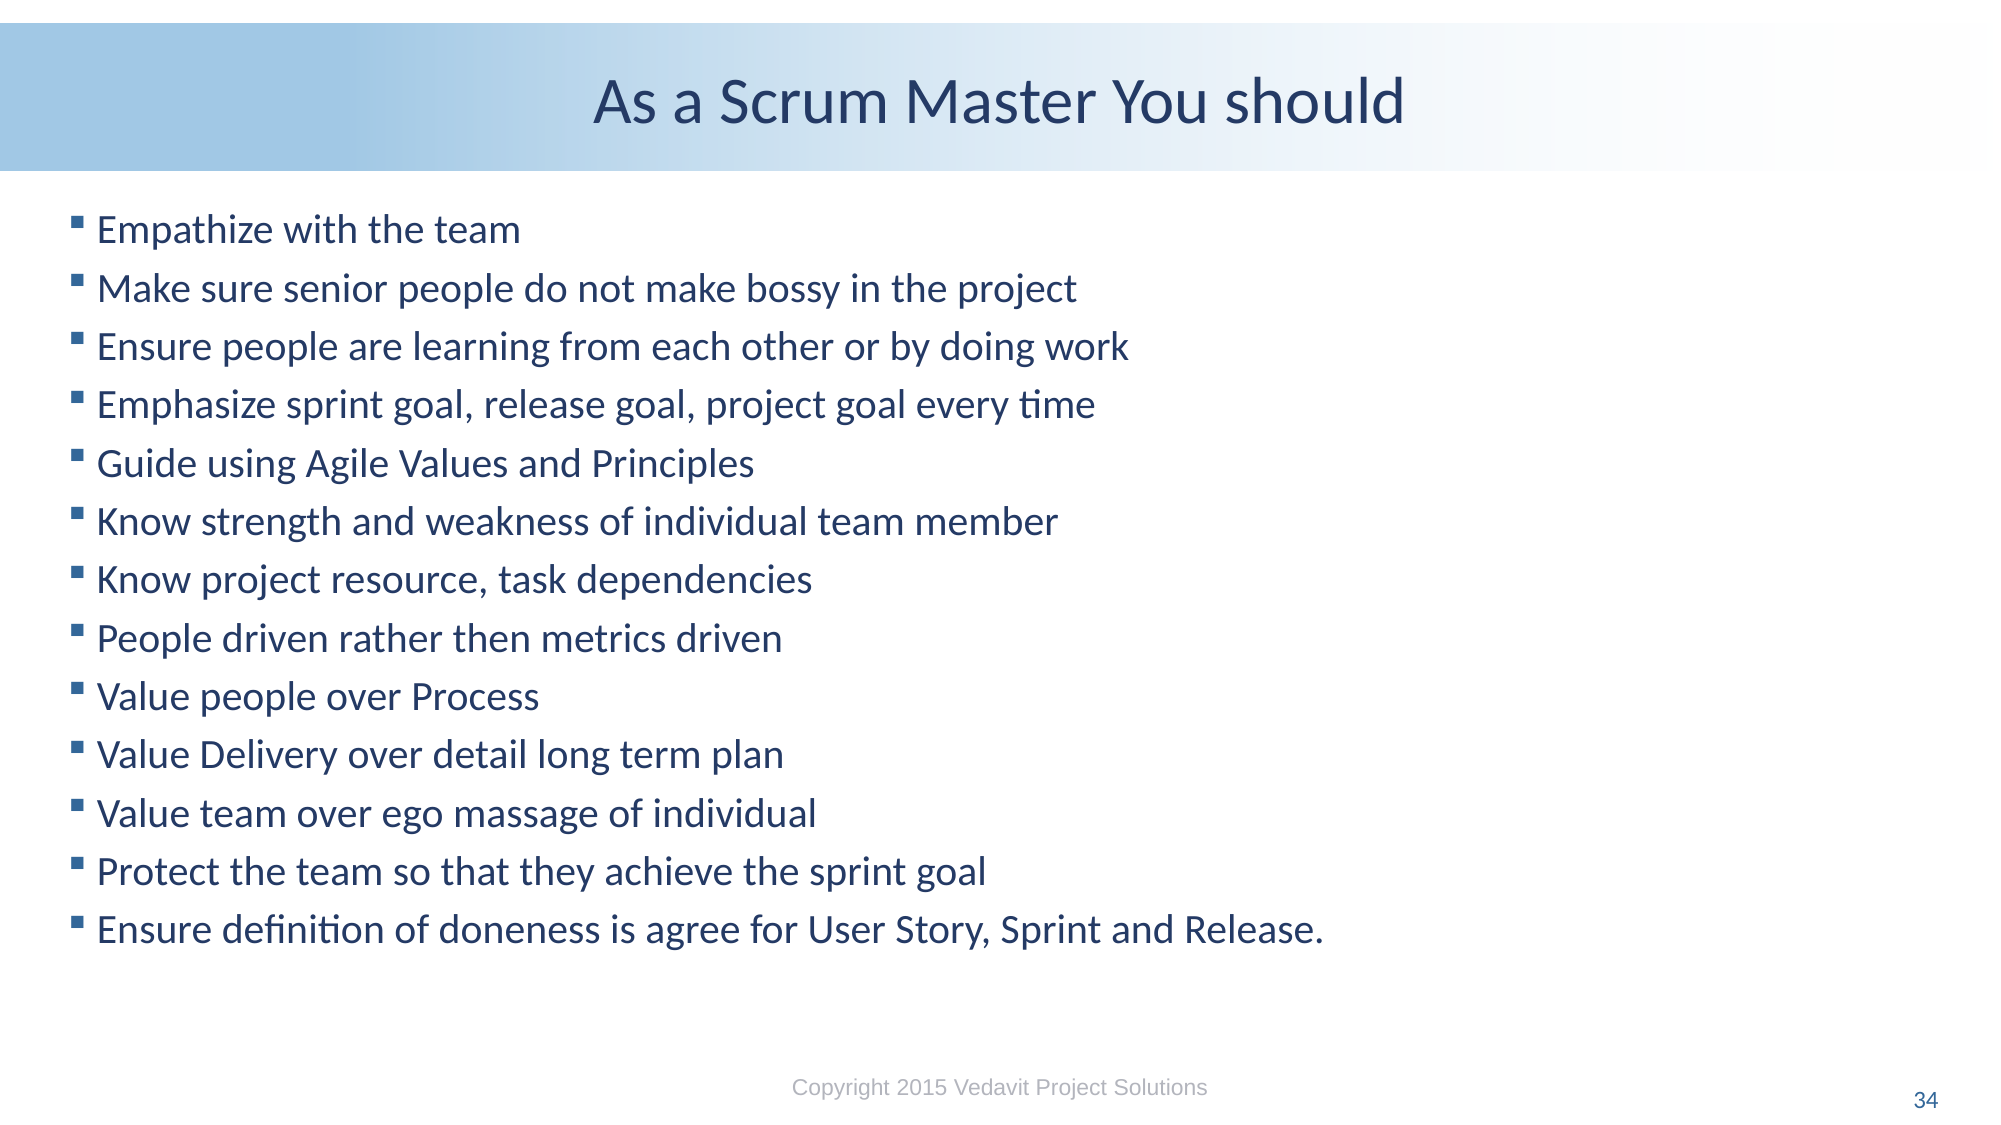

# As a Scrum Master You should
Empathize with the team
Make sure senior people do not make bossy in the project
Ensure people are learning from each other or by doing work
Emphasize sprint goal, release goal, project goal every time
Guide using Agile Values and Principles
Know strength and weakness of individual team member
Know project resource, task dependencies
People driven rather then metrics driven
Value people over Process
Value Delivery over detail long term plan
Value team over ego massage of individual
Protect the team so that they achieve the sprint goal
Ensure definition of doneness is agree for User Story, Sprint and Release.

Copyright 2015 Vedavit Project Solutions
34